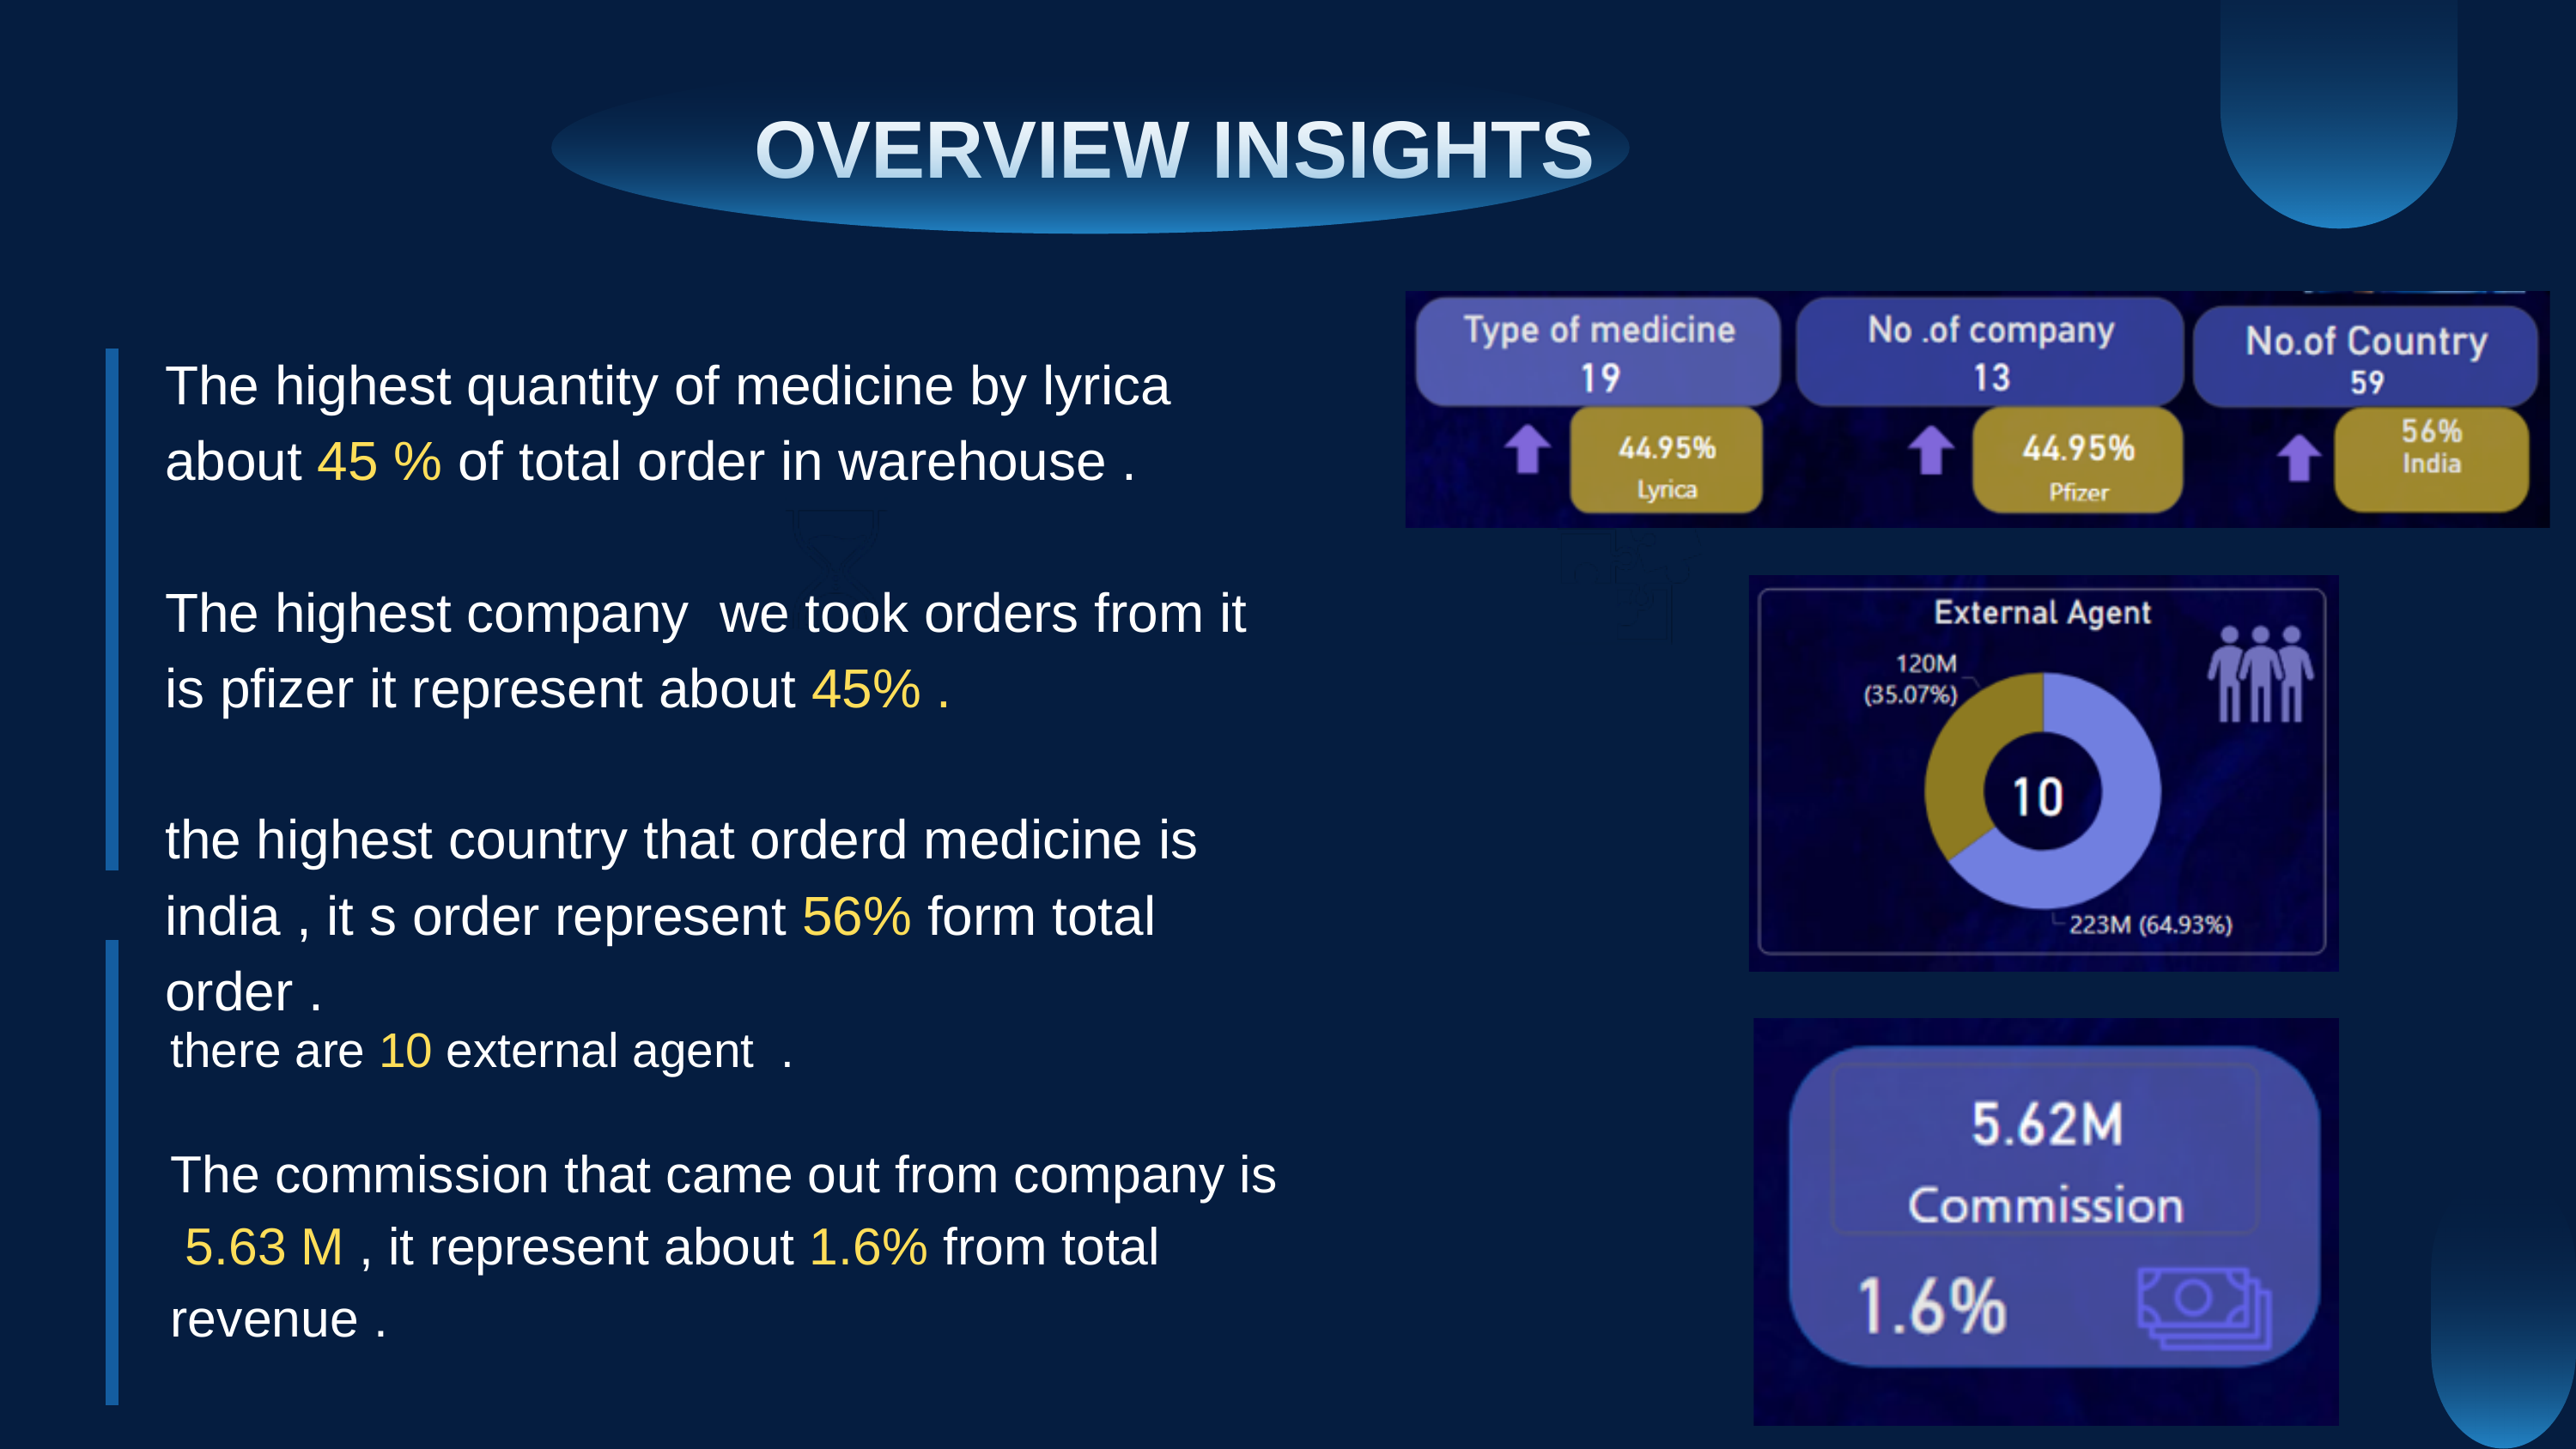

OVERVIEW INSIGHTS

The highest quantity of medicine by lyrica  about 45 % of total order in warehouse .

The highest company  we took orders from it is pfizer it represent about 45% .

the highest country that orderd medicine is india , it s order represent 56% form total order .

there are 10 external agent  .

The commission that came out from company is  5.63 M , it represent about 1.6% from total revenue .